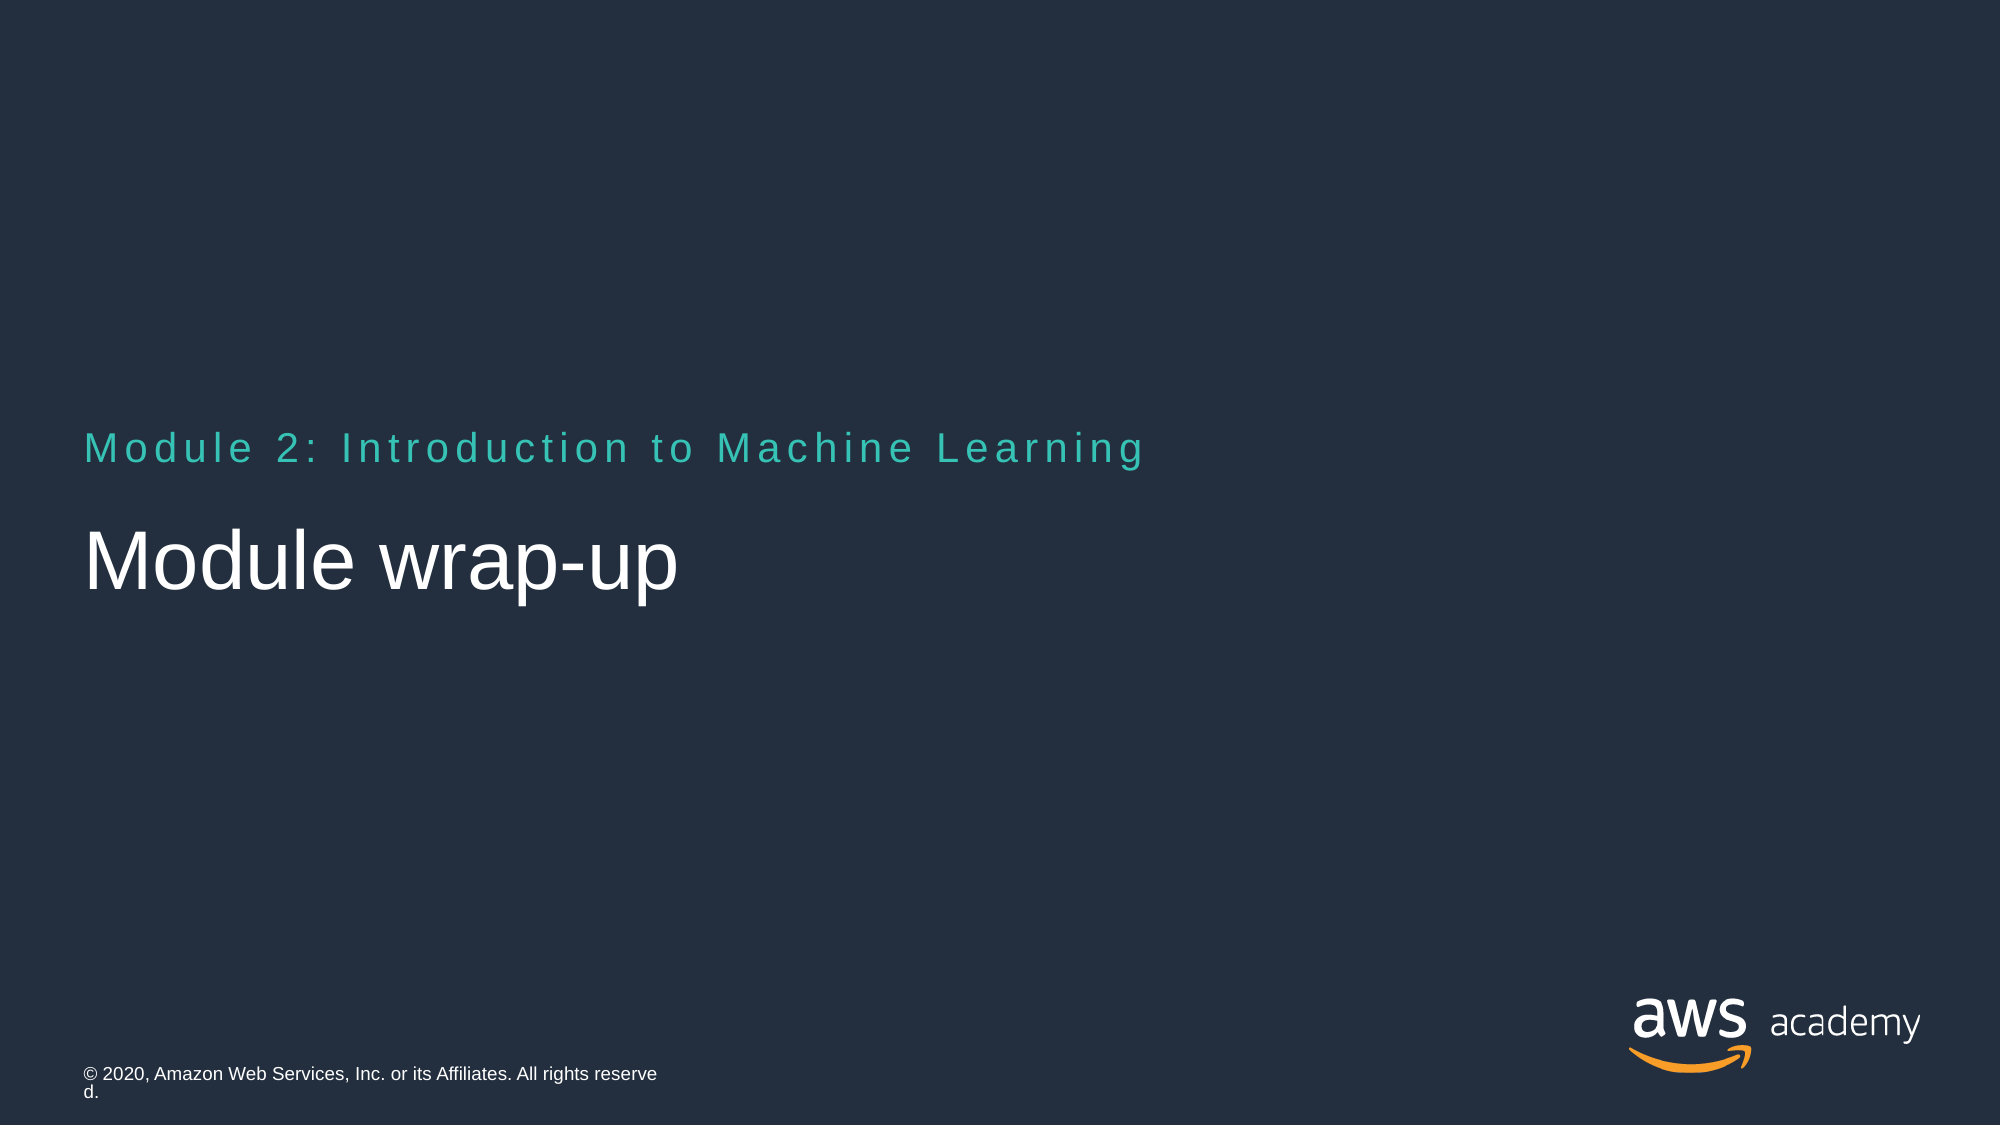

Module 2: Introduction to Machine Learning

# Module wrap-up
© 2020, Amazon Web Services, Inc. or its Affiliates. All rights reserved.